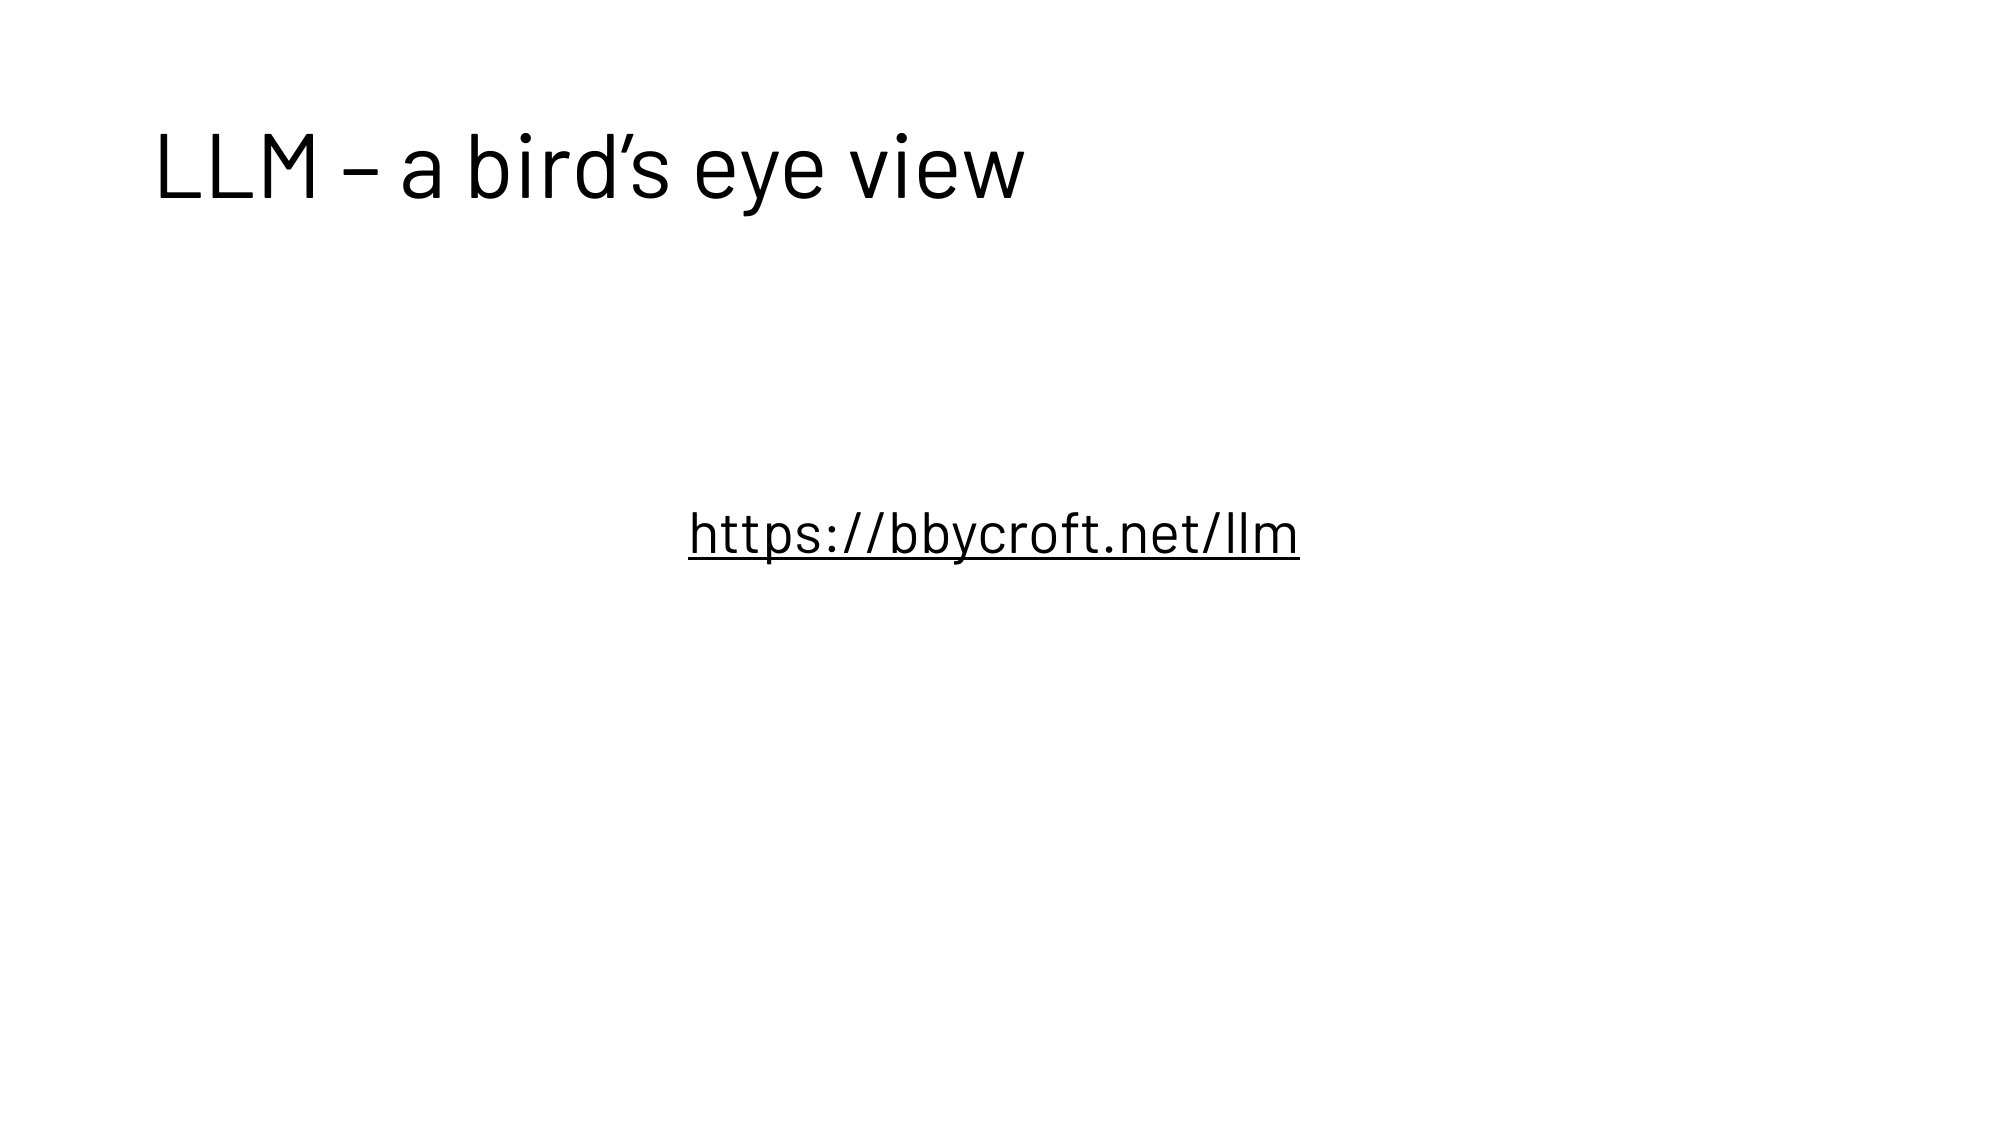

# LLM – a bird’s eye view
https://bbycroft.net/llm